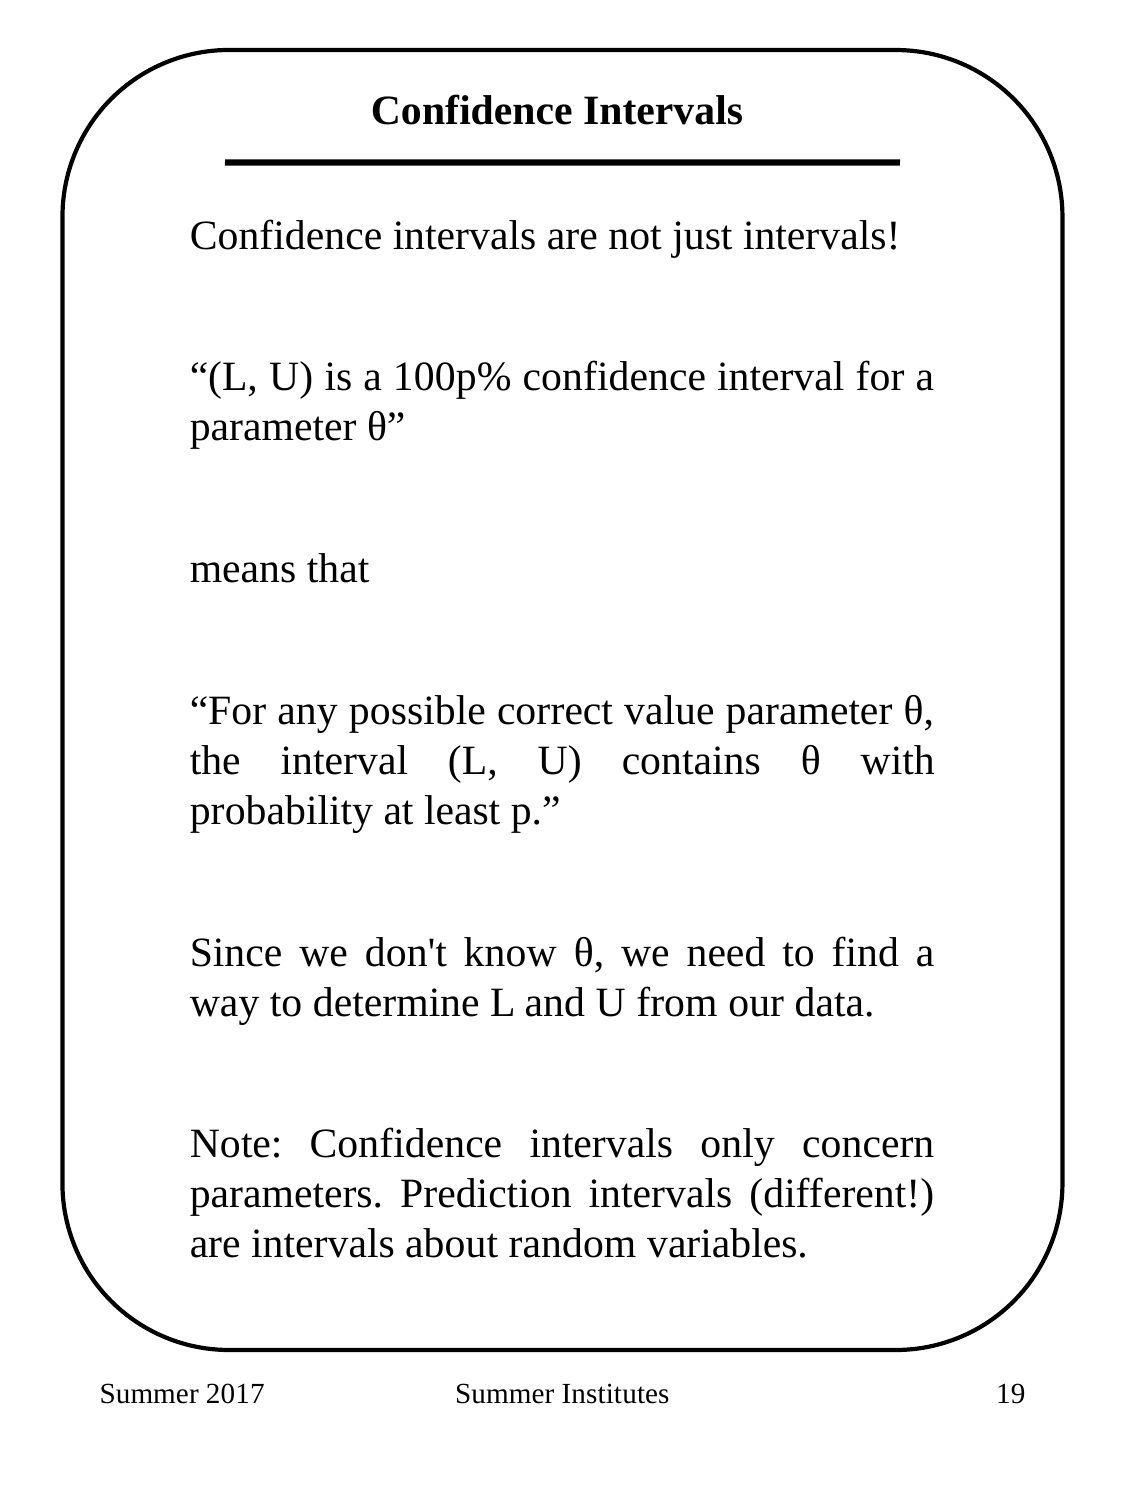

Confidence Intervals

Confidence intervals are not just intervals!

“(L, U) is a 100p% confidence interval for a parameter θ”

means that

“For any possible correct value parameter θ, the interval (L, U) contains θ with probability at least p.”

Since we don't know θ, we need to find a way to determine L and U from our data.

Note: Confidence intervals only concern parameters. Prediction intervals (different!) are intervals about random variables.

Summer 2017
Summer Institutes
19